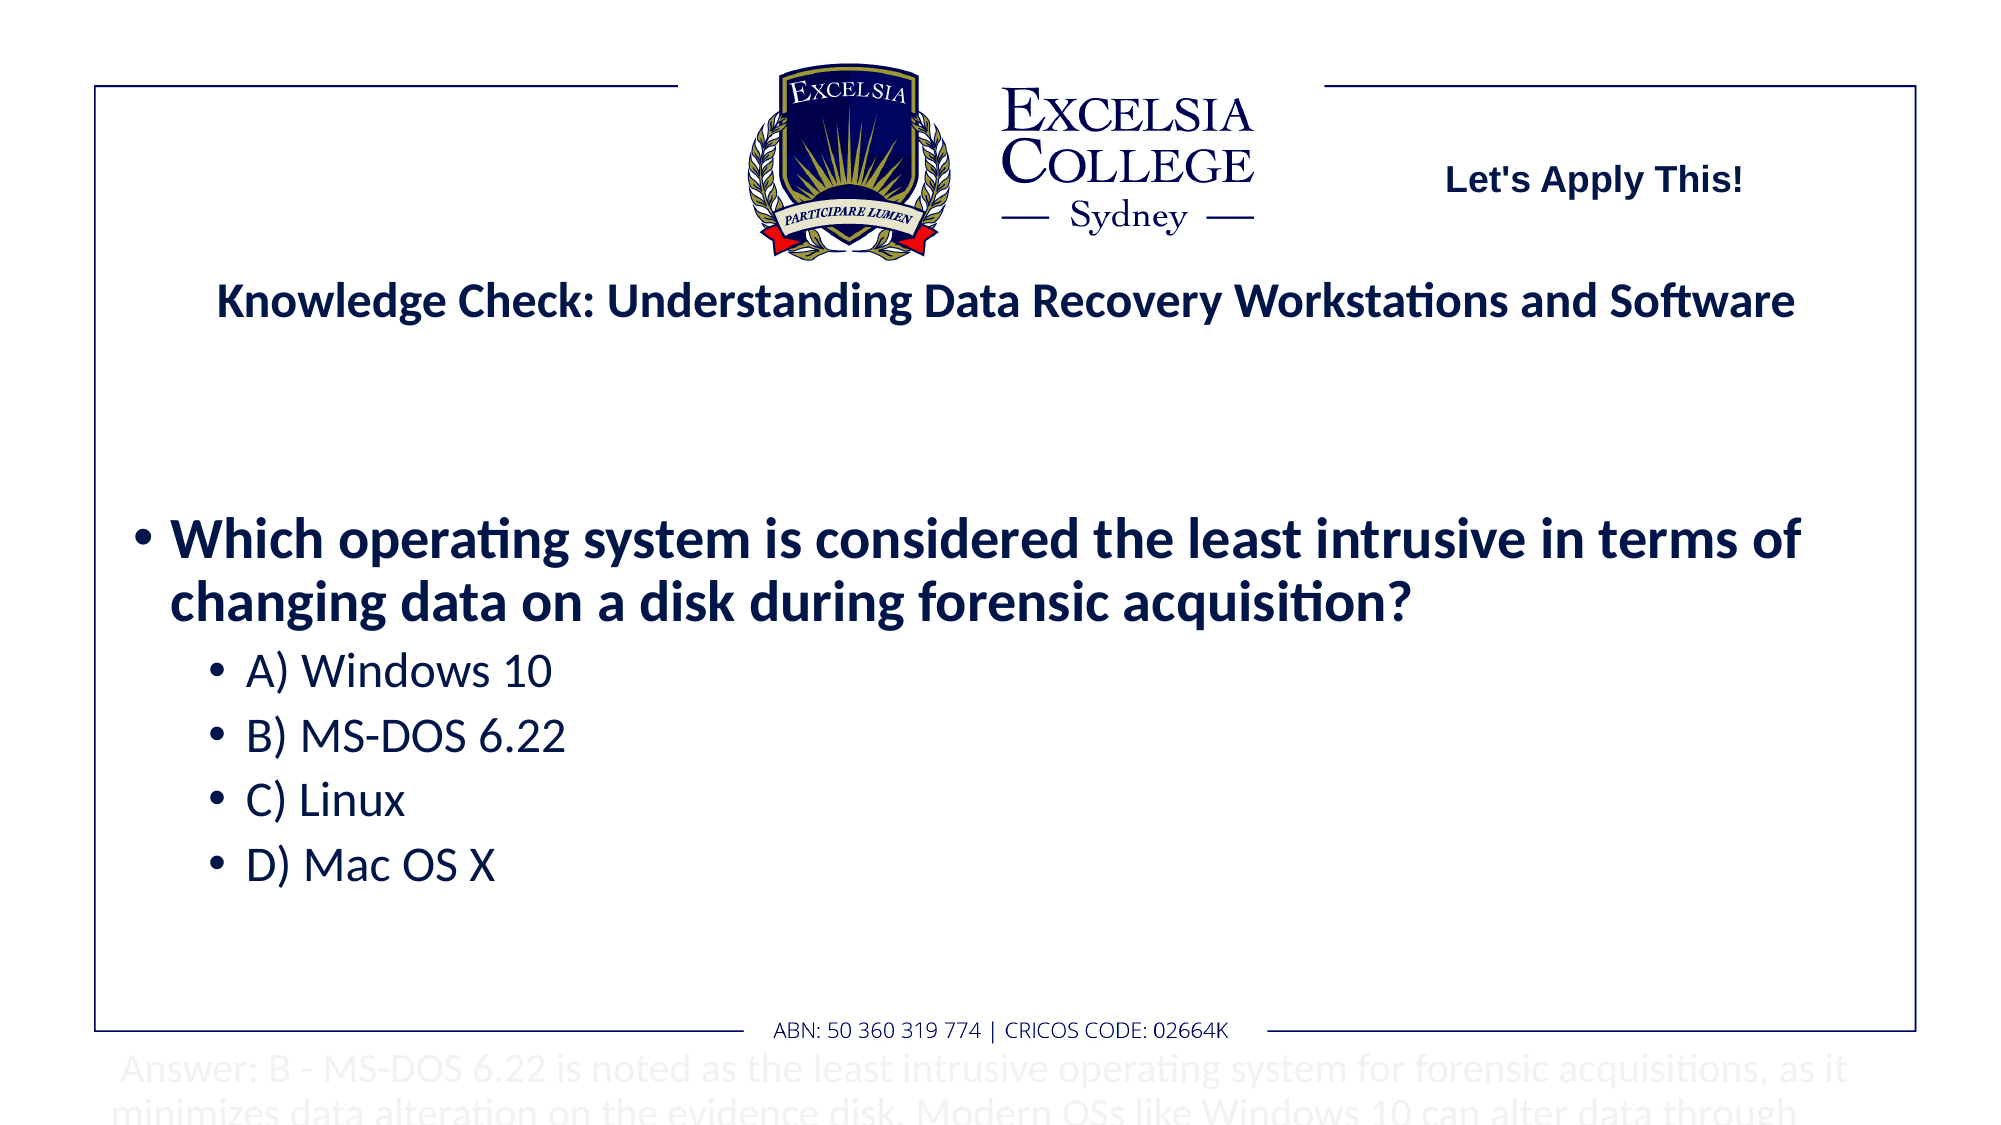

Let's Apply This!
# Knowledge Check: Understanding Data Recovery Workstations and Software

Which operating system is considered the least intrusive in terms of changing data on a disk during forensic acquisition?
A) Windows 10
B) MS-DOS 6.22
C) Linux
D) Mac OS X

 Answer: B - MS-DOS 6.22 is noted as the least intrusive operating system for forensic acquisitions, as it minimizes data alteration on the evidence disk. Modern OSs like Windows 10 can alter data through features like the Recycle Bin or drive serial number logging, which can compromise evidence integrity.